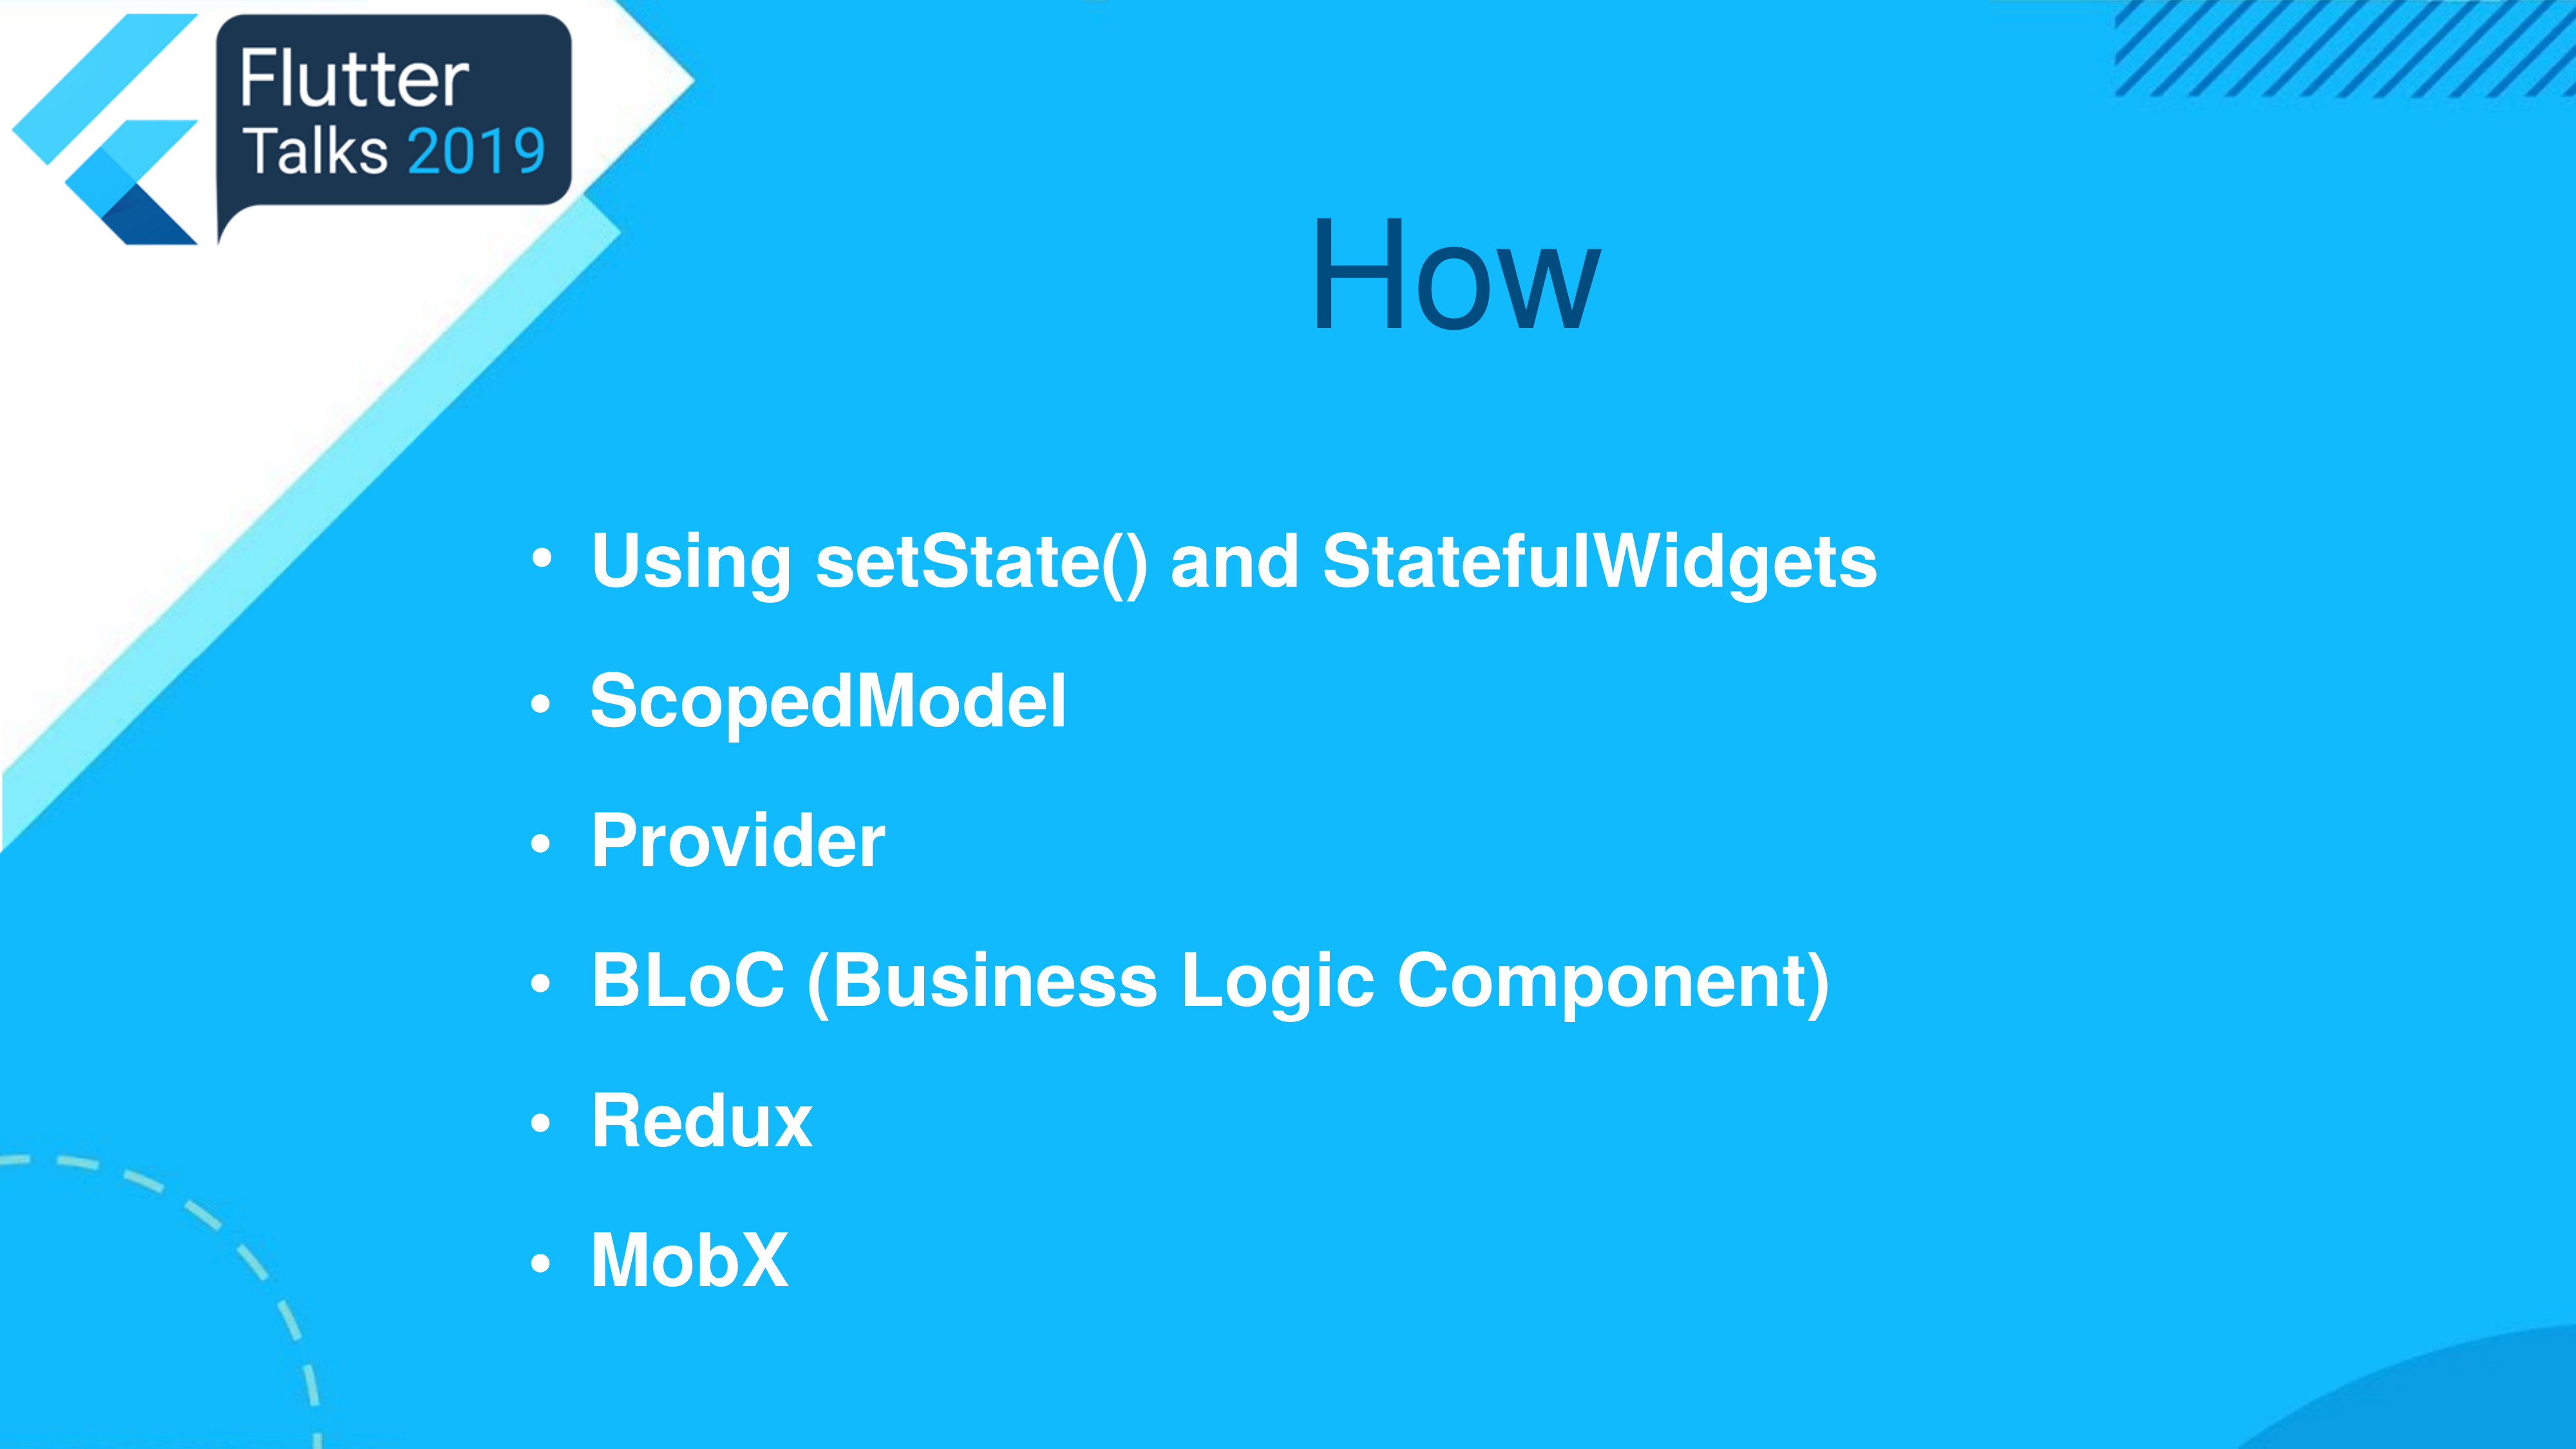

# How
Using setState() and StatefulWidgets
ScopedModel
Provider
BLoC (Business Logic Component)
Redux
MobX